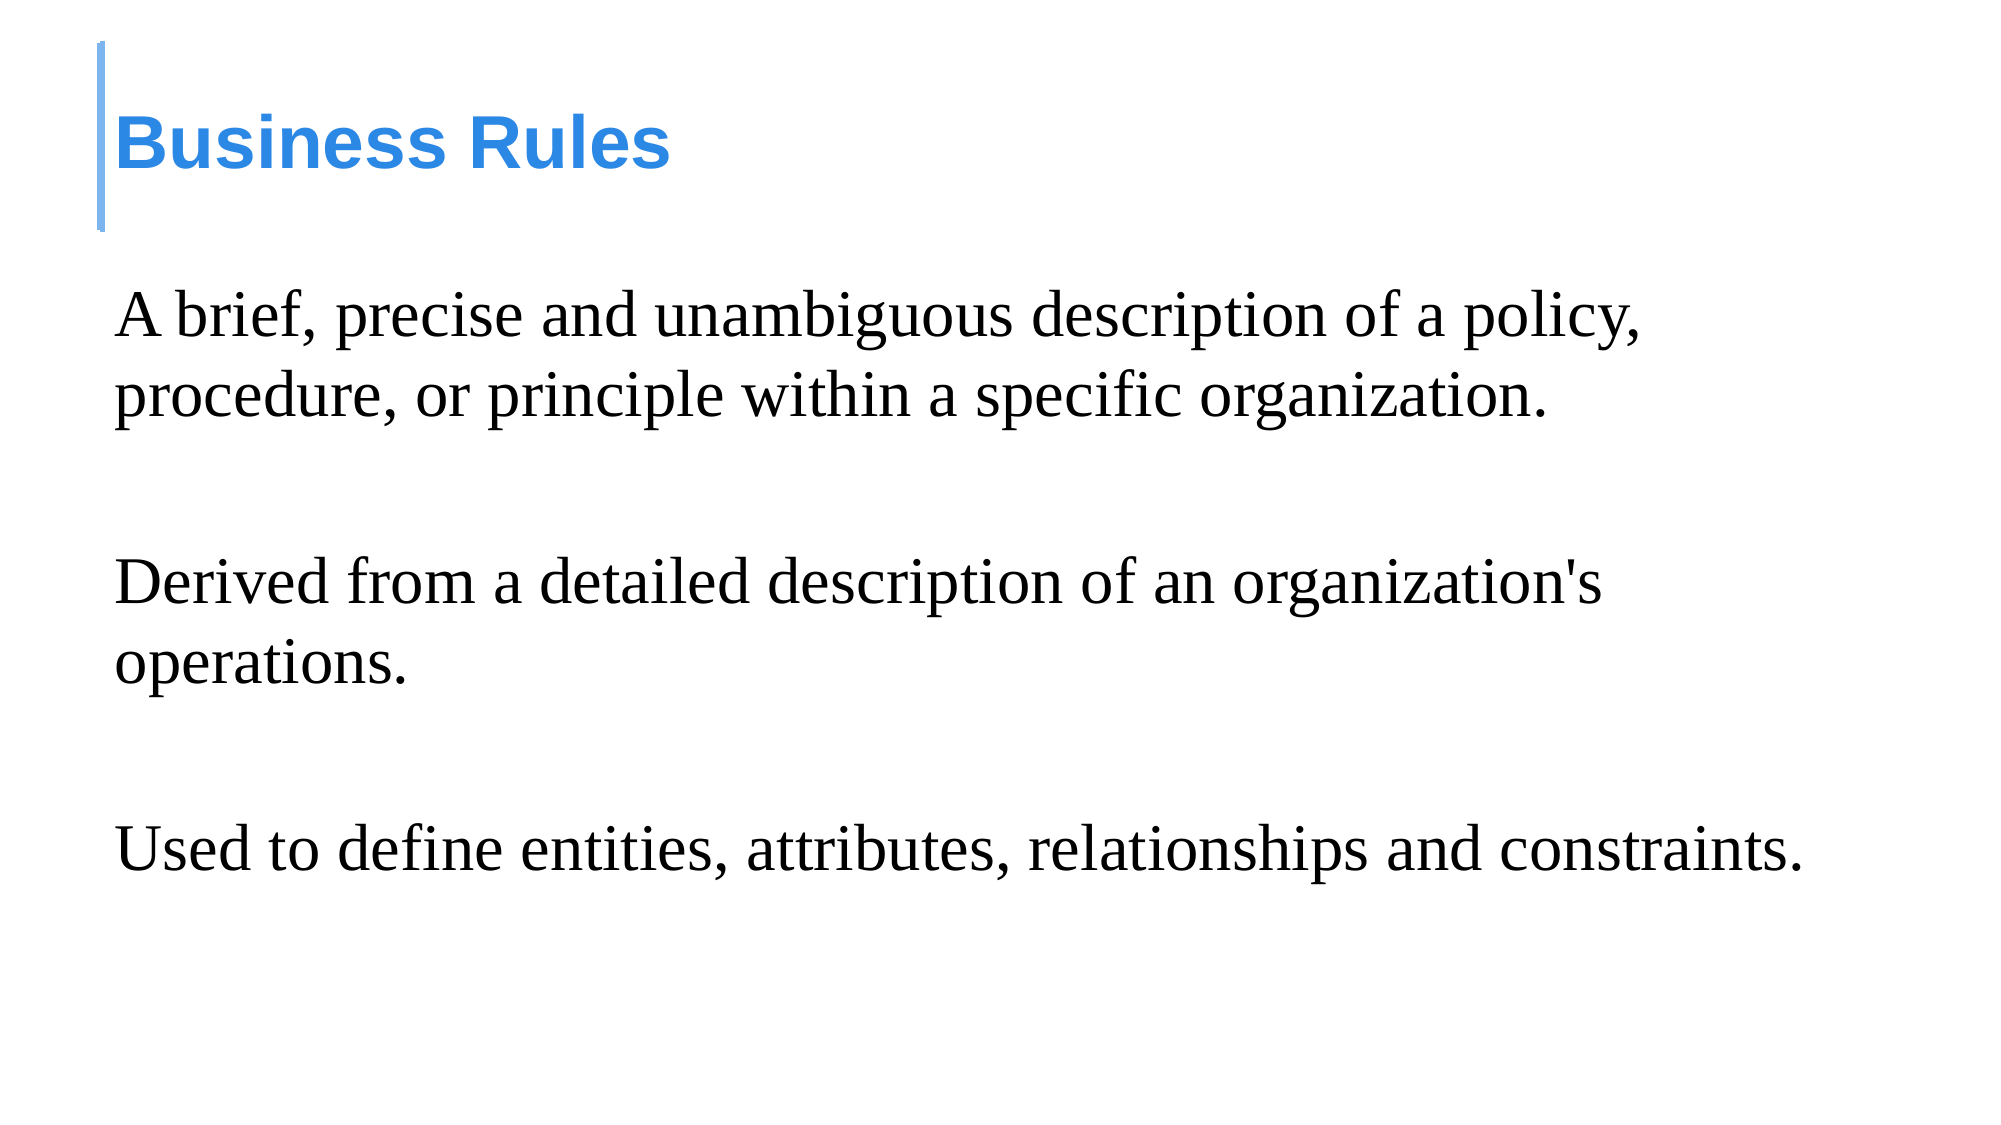

# Business Rules
A brief, precise and unambiguous description of a policy, procedure, or principle within a specific organization.

Derived from a detailed description of an organization's operations.

Used to define entities, attributes, relationships and constraints.